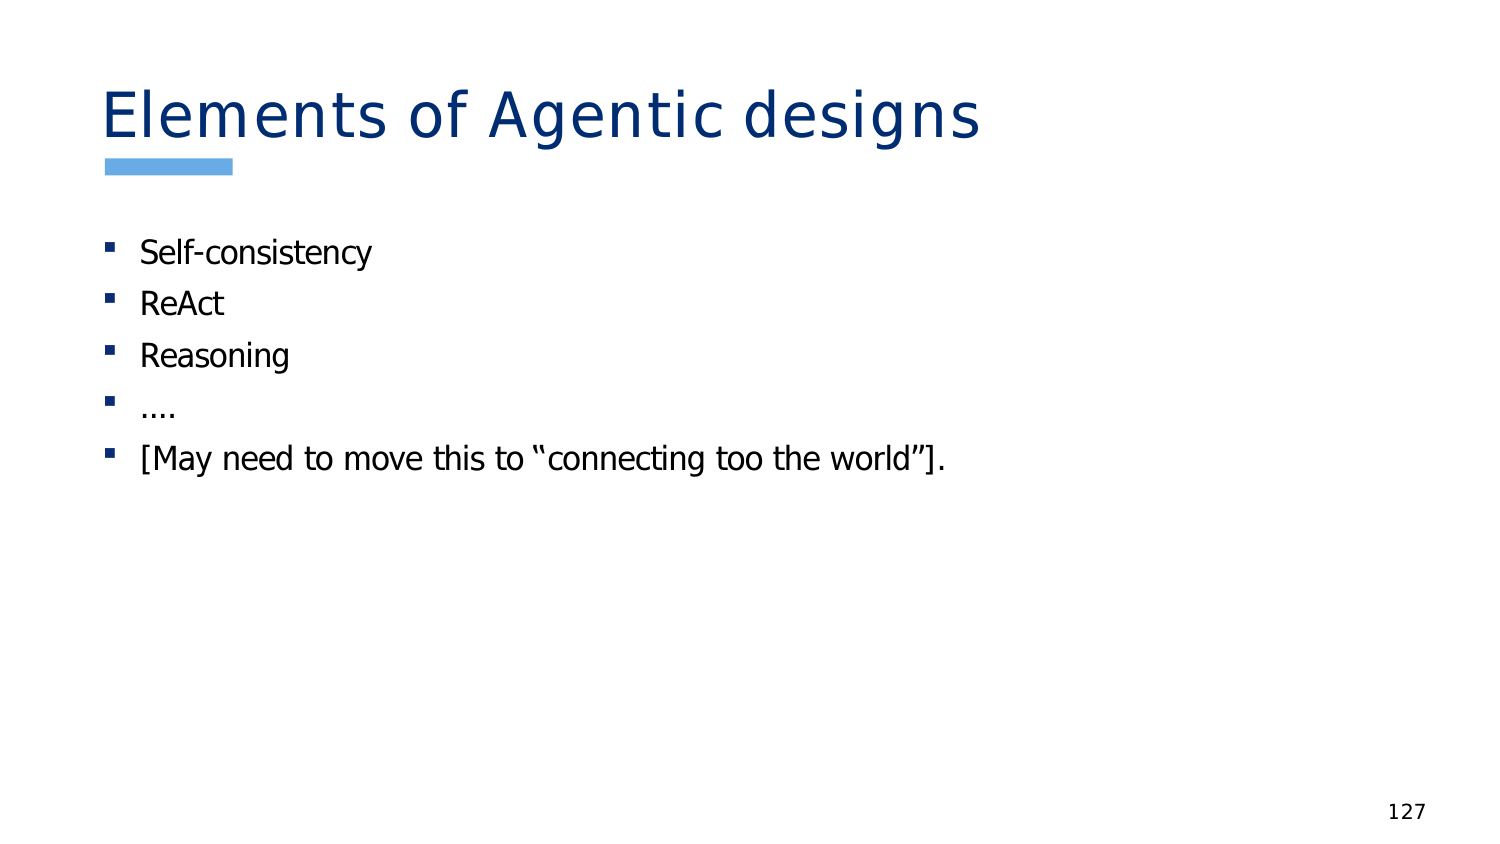

# Elements of Agentic designs
Self-consistency
ReAct
Reasoning
….
[May need to move this to “connecting too the world”].